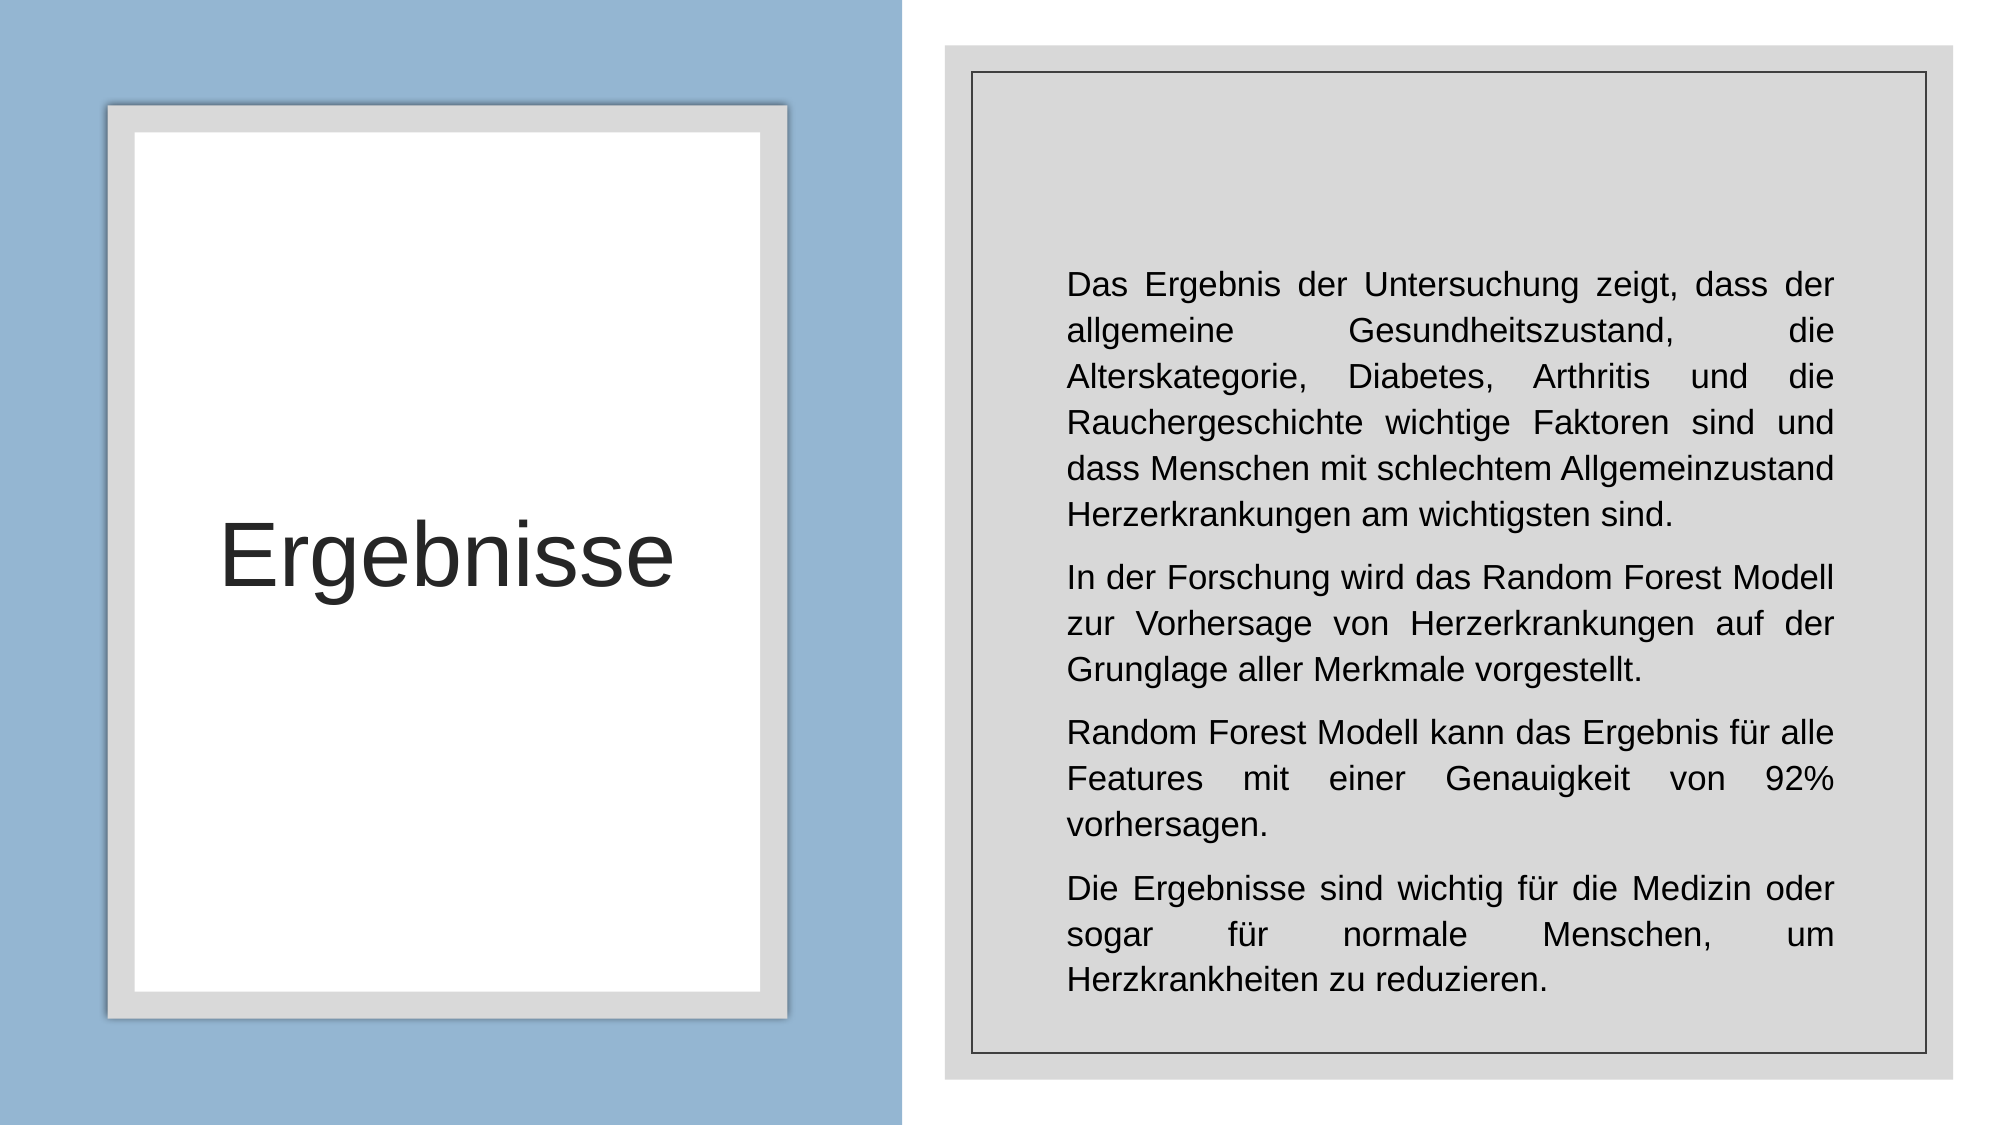

# Ergebnisse
Das Ergebnis der Untersuchung zeigt, dass der allgemeine Gesundheitszustand, die Alterskategorie, Diabetes, Arthritis und die Rauchergeschichte wichtige Faktoren sind und dass Menschen mit schlechtem Allgemeinzustand Herzerkrankungen am wichtigsten sind.
In der Forschung wird das Random Forest Modell zur Vorhersage von Herzerkrankungen auf der Grunglage aller Merkmale vorgestellt.
Random Forest Modell kann das Ergebnis für alle Features mit einer Genauigkeit von 92% vorhersagen.
Die Ergebnisse sind wichtig für die Medizin oder sogar für normale Menschen, um Herzkrankheiten zu reduzieren.